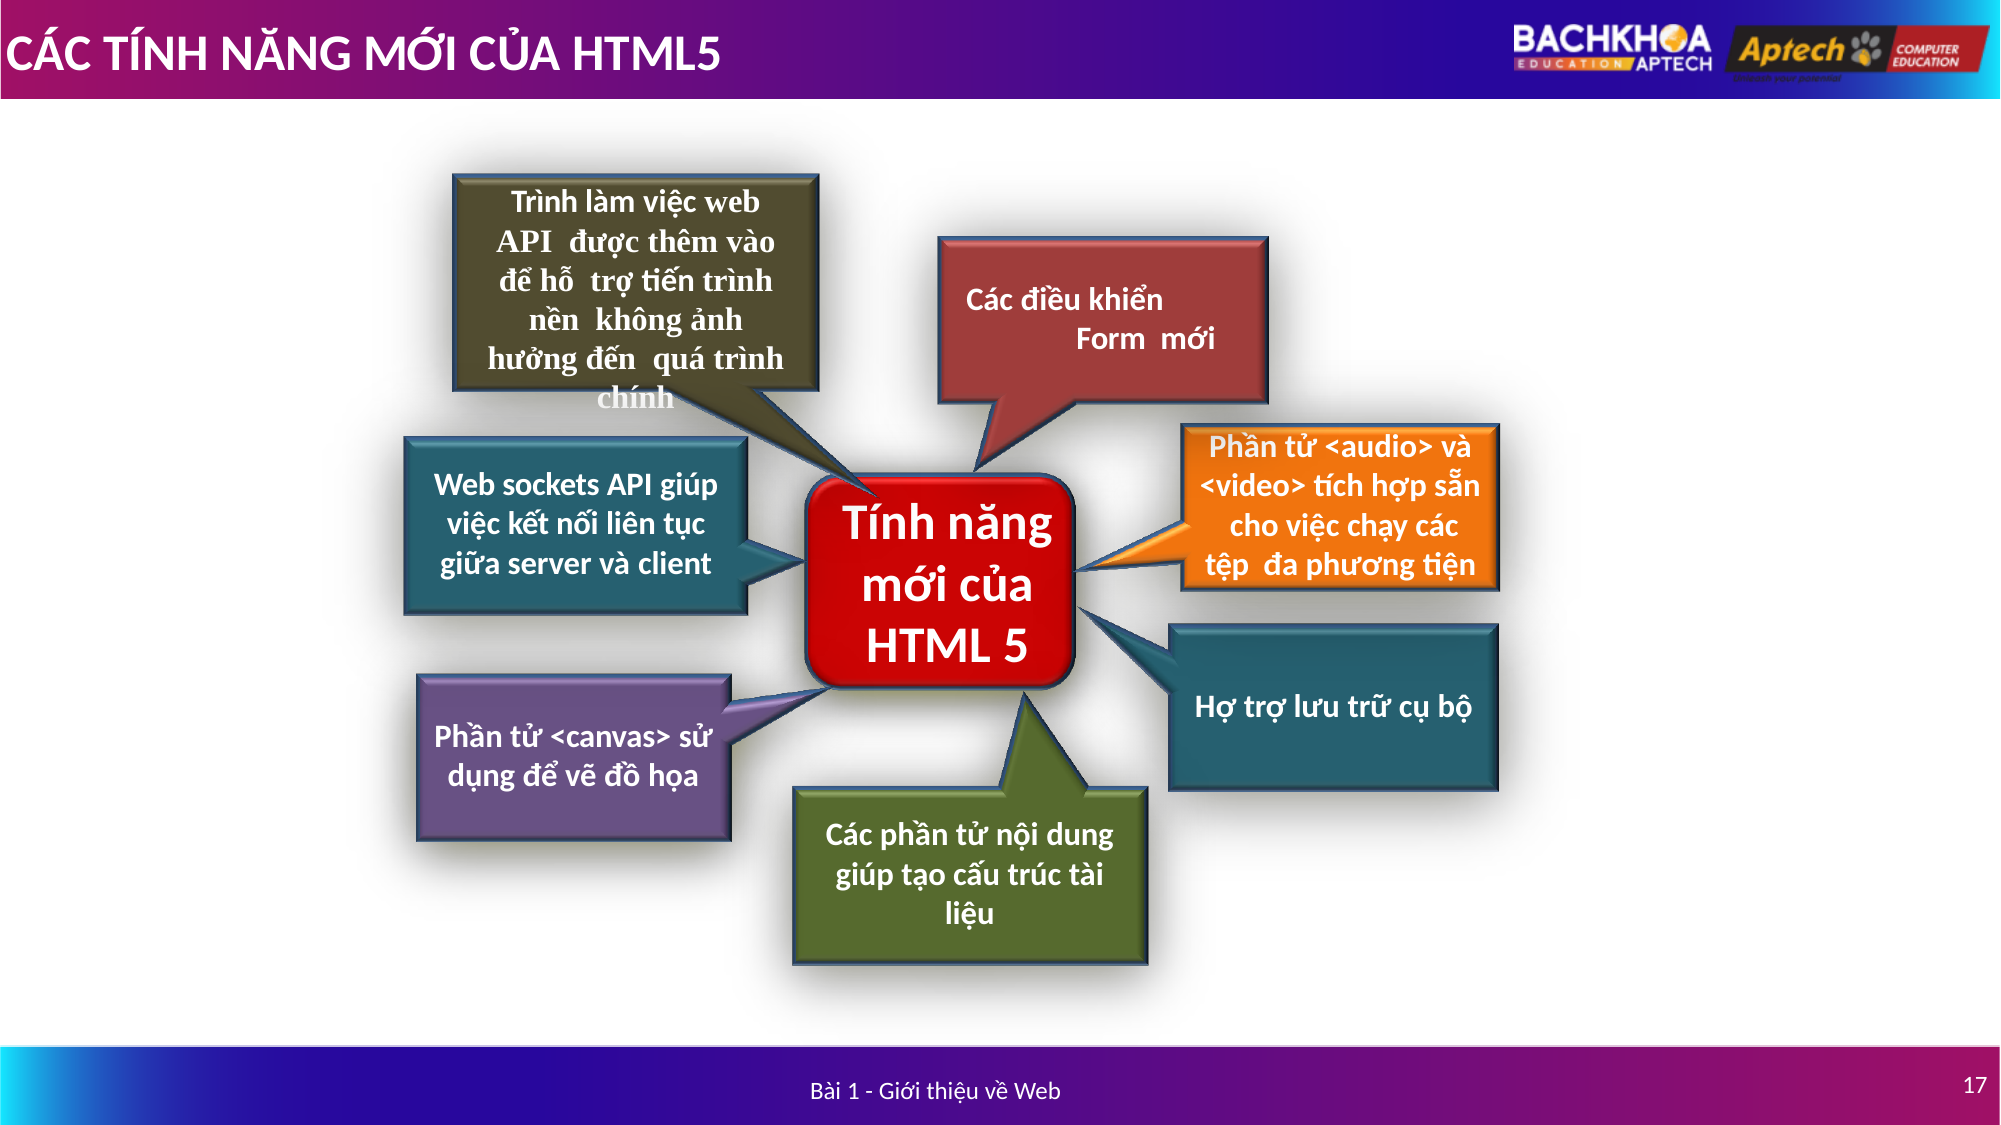

# CÁC TÍNH NĂNG MỚI CỦA HTML5

Trình làm việc web API  được thêm vào để hỗ  trợ tiến trình nền  không ảnh hưởng đến  quá trình chính
Các điều khiển Form  mới

Phần tử <audio> và
<video> tích hợp sẵn  cho việc chạy các tệp  đa phương tiện
Web sockets API giúp  việc kết nối liên tục  giữa server và client
Tính năng  mới của  HTML 5

Hợ trợ lưu trữ cụ bộ
Phần tử <canvas> sử
dụng để vẽ đồ họa
Các phần tử nội dung
giúp tạo cấu trúc tài
liệu
17
Bài 1 - Giới thiệu về Web